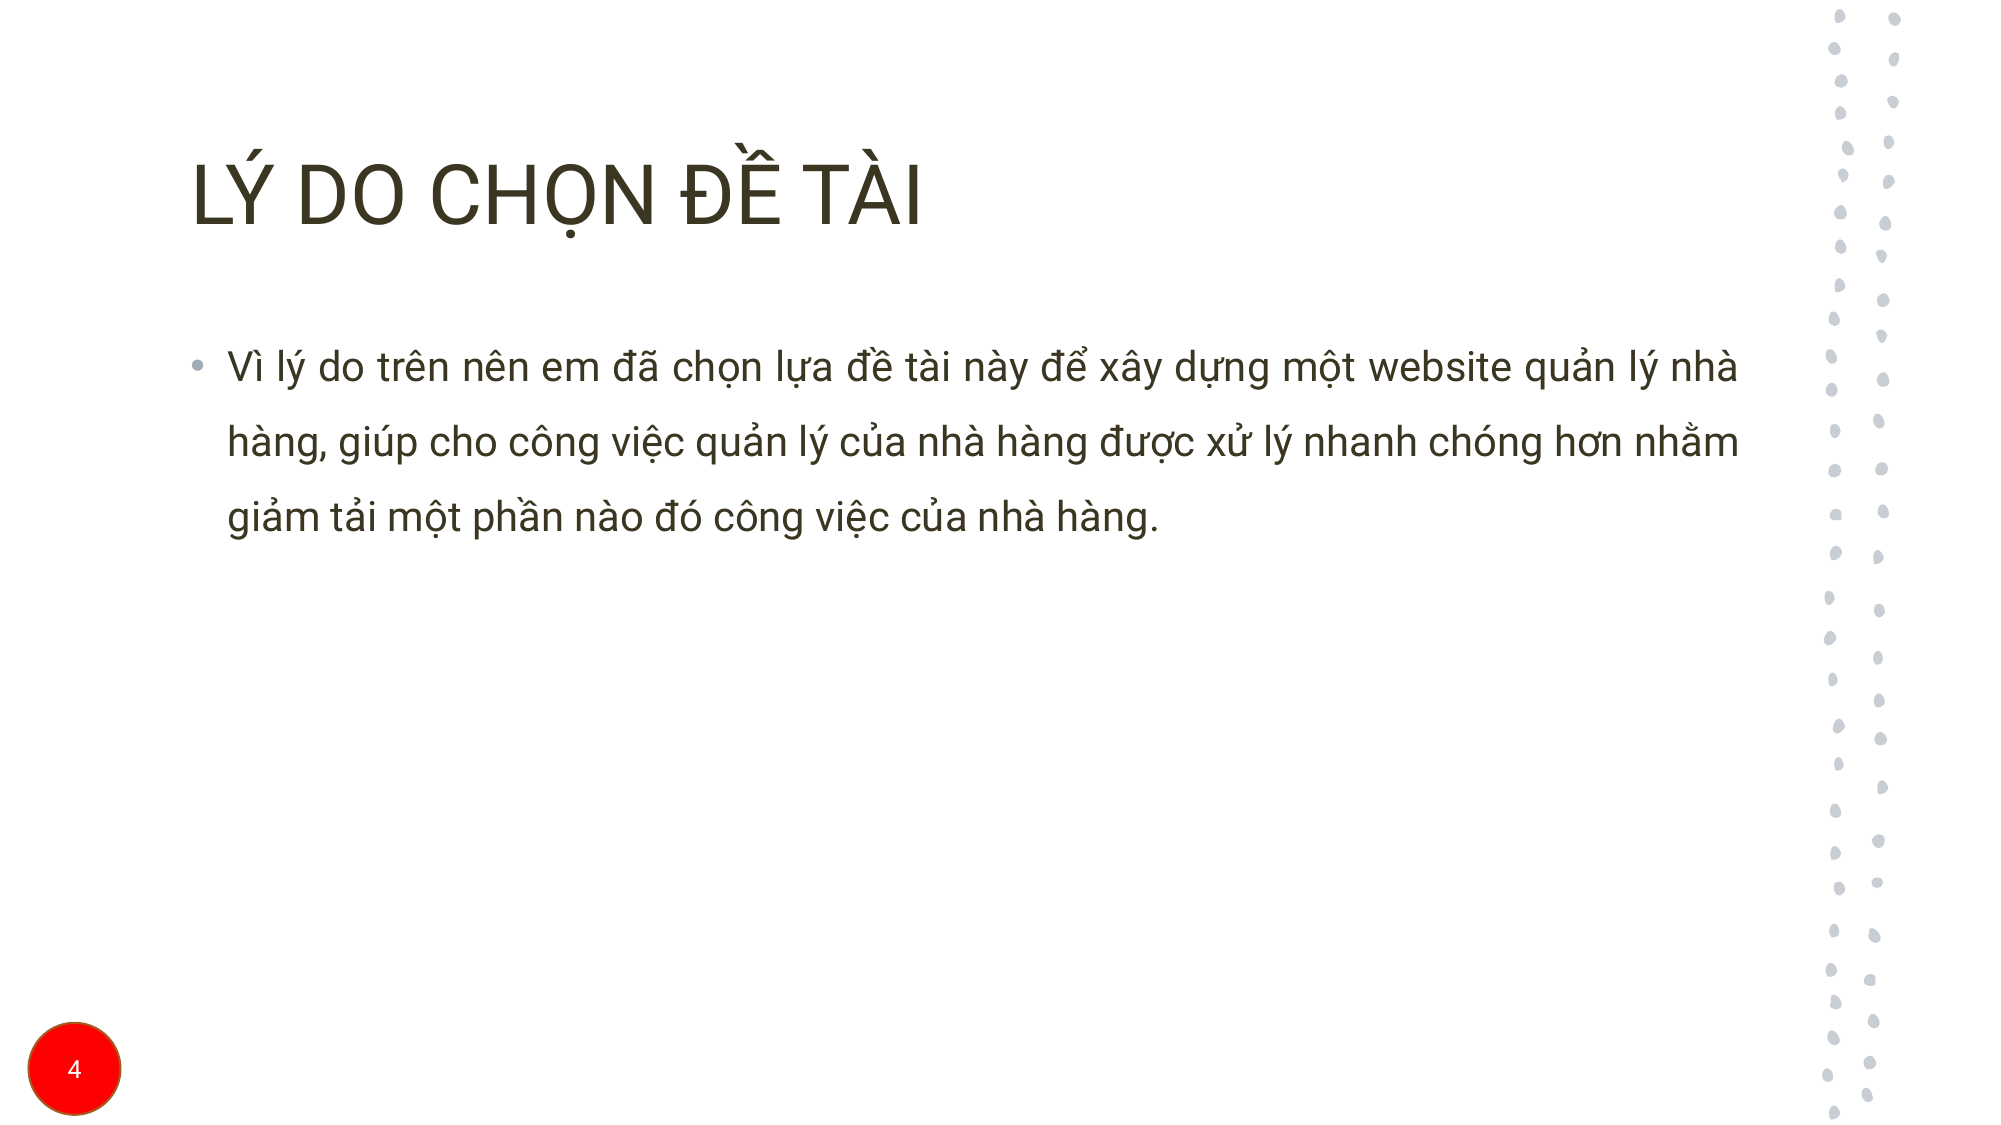

# LÝ DO CHỌN ĐỀ TÀI
Vì lý do trên nên em đã chọn lựa đề tài này để xây dựng một website quản lý nhà hàng, giúp cho công việc quản lý của nhà hàng được xử lý nhanh chóng hơn nhằm giảm tải một phần nào đó công việc của nhà hàng.
4